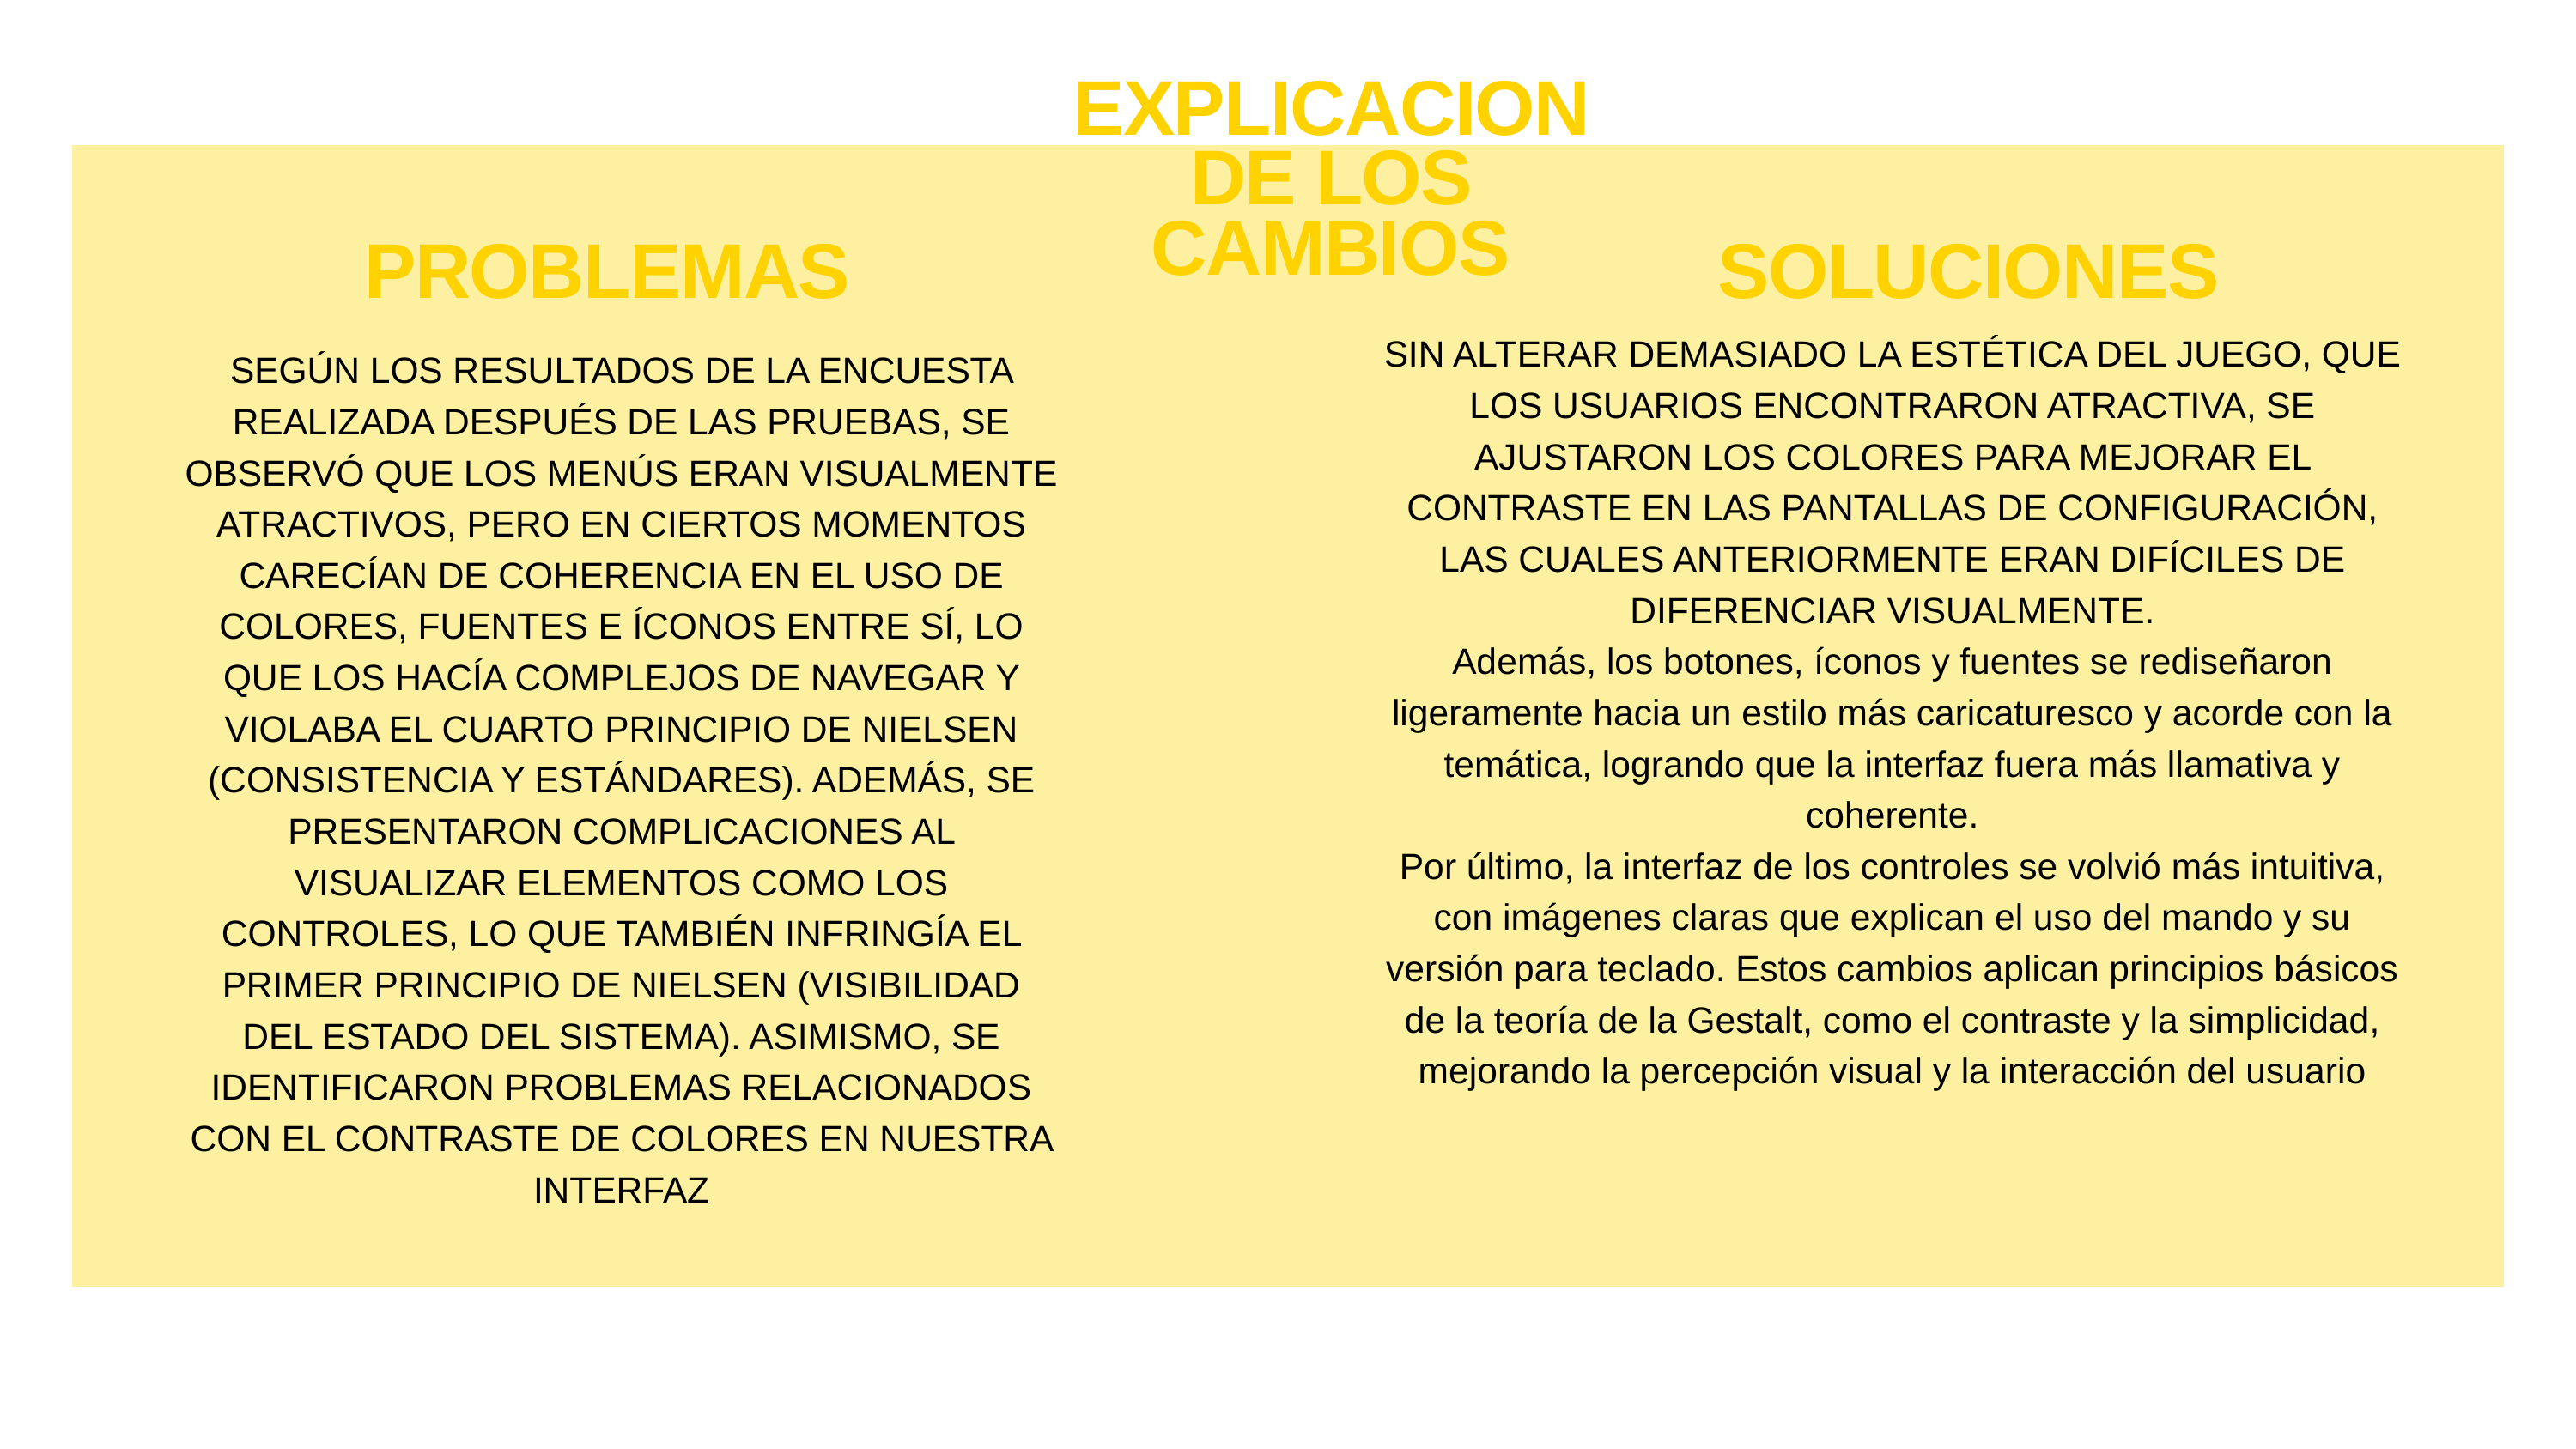

EXPLICACION DE LOS CAMBIOS

PROBLEMAS
SOLUCIONES
SIN ALTERAR DEMASIADO LA ESTÉTICA DEL JUEGO, QUE LOS USUARIOS ENCONTRARON ATRACTIVA, SE AJUSTARON LOS COLORES PARA MEJORAR EL CONTRASTE EN LAS PANTALLAS DE CONFIGURACIÓN, LAS CUALES ANTERIORMENTE ERAN DIFÍCILES DE DIFERENCIAR VISUALMENTE.
Además, los botones, íconos y fuentes se rediseñaron ligeramente hacia un estilo más caricaturesco y acorde con la temática, logrando que la interfaz fuera más llamativa y coherente.
Por último, la interfaz de los controles se volvió más intuitiva, con imágenes claras que explican el uso del mando y su versión para teclado. Estos cambios aplican principios básicos de la teoría de la Gestalt, como el contraste y la simplicidad, mejorando la percepción visual y la interacción del usuario
SEGÚN LOS RESULTADOS DE LA ENCUESTA REALIZADA DESPUÉS DE LAS PRUEBAS, SE OBSERVÓ QUE LOS MENÚS ERAN VISUALMENTE ATRACTIVOS, PERO EN CIERTOS MOMENTOS CARECÍAN DE COHERENCIA EN EL USO DE COLORES, FUENTES E ÍCONOS ENTRE SÍ, LO QUE LOS HACÍA COMPLEJOS DE NAVEGAR Y VIOLABA EL CUARTO PRINCIPIO DE NIELSEN (CONSISTENCIA Y ESTÁNDARES). ADEMÁS, SE PRESENTARON COMPLICACIONES AL VISUALIZAR ELEMENTOS COMO LOS CONTROLES, LO QUE TAMBIÉN INFRINGÍA EL PRIMER PRINCIPIO DE NIELSEN (VISIBILIDAD DEL ESTADO DEL SISTEMA). ASIMISMO, SE IDENTIFICARON PROBLEMAS RELACIONADOS CON EL CONTRASTE DE COLORES EN NUESTRA INTERFAZ